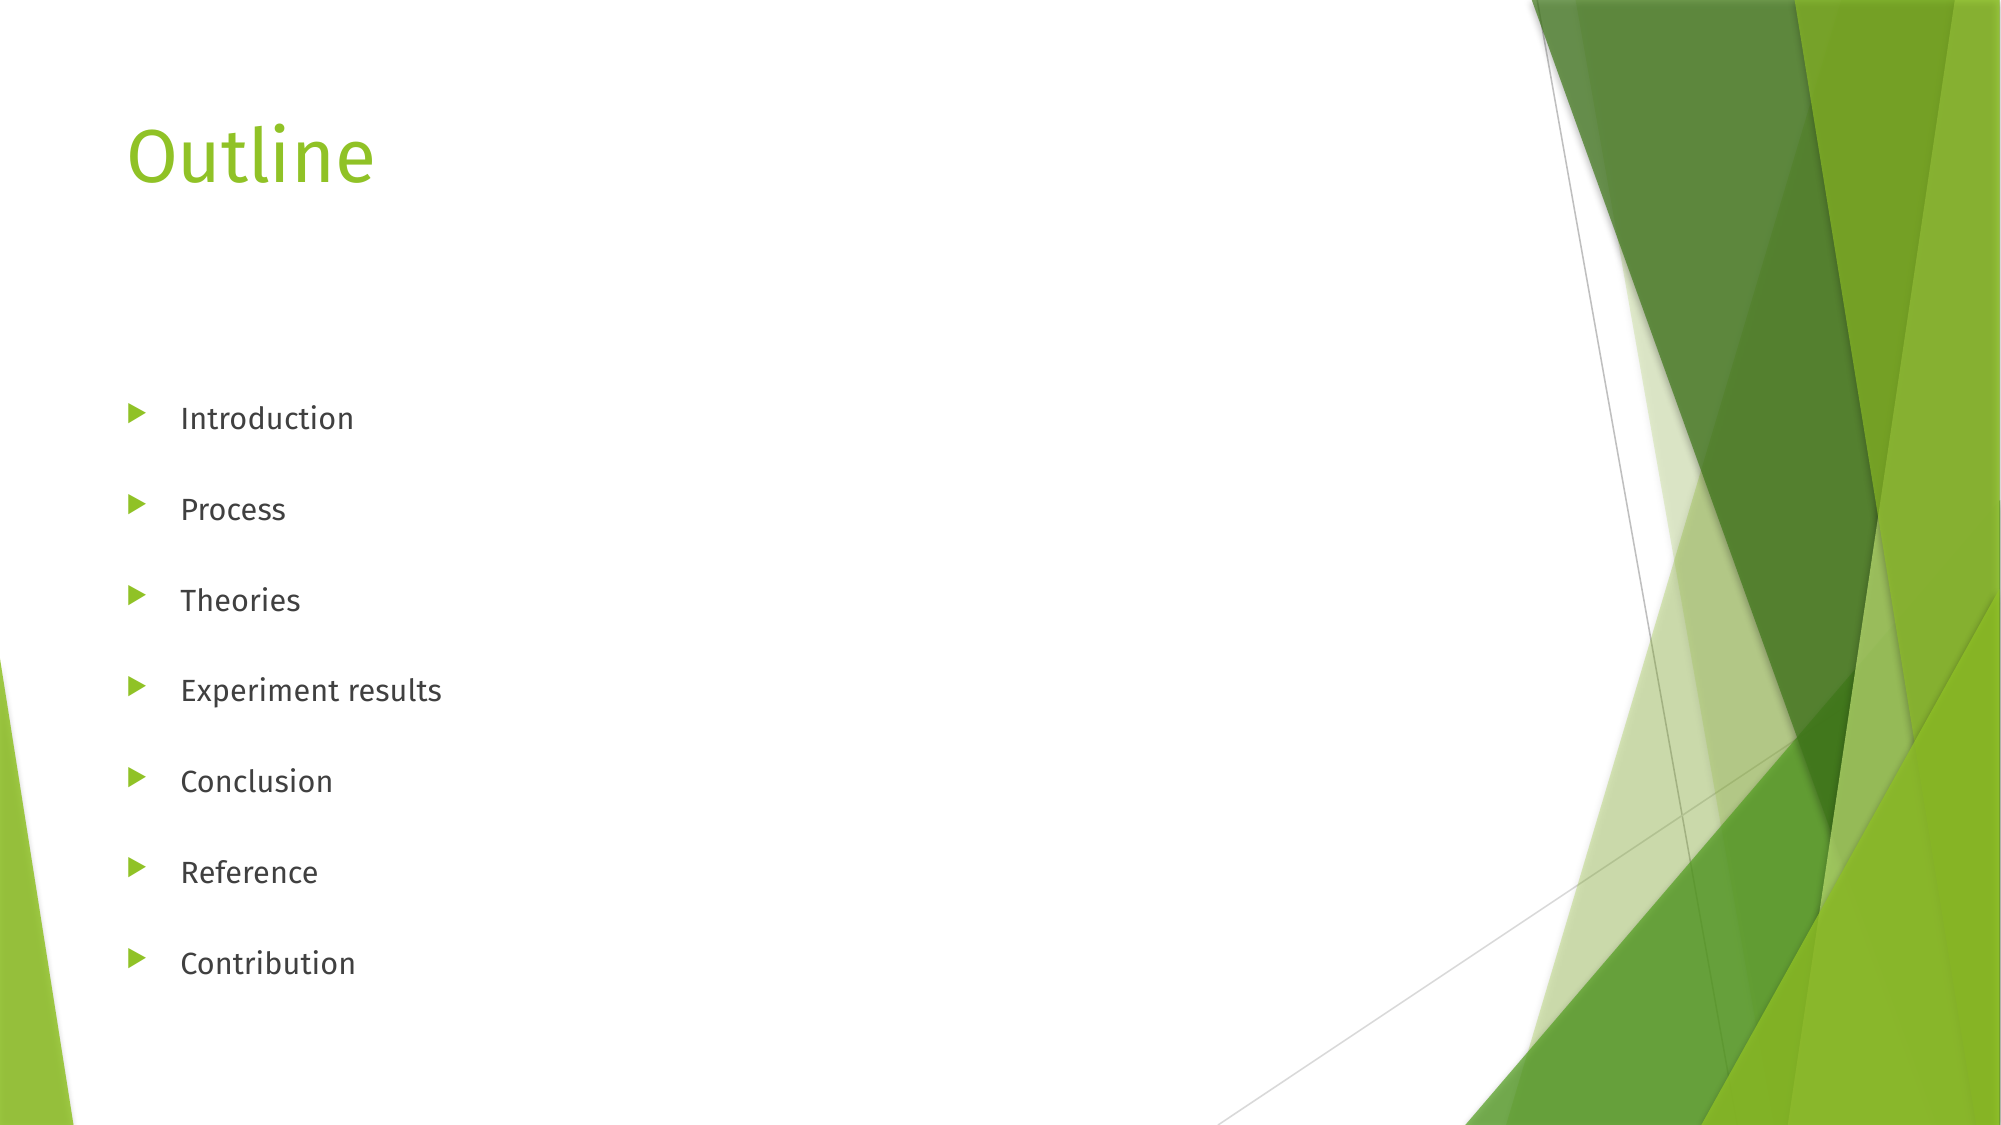

# Outline
Introduction
Process
Theories
Experiment results
Conclusion
Reference
Contribution